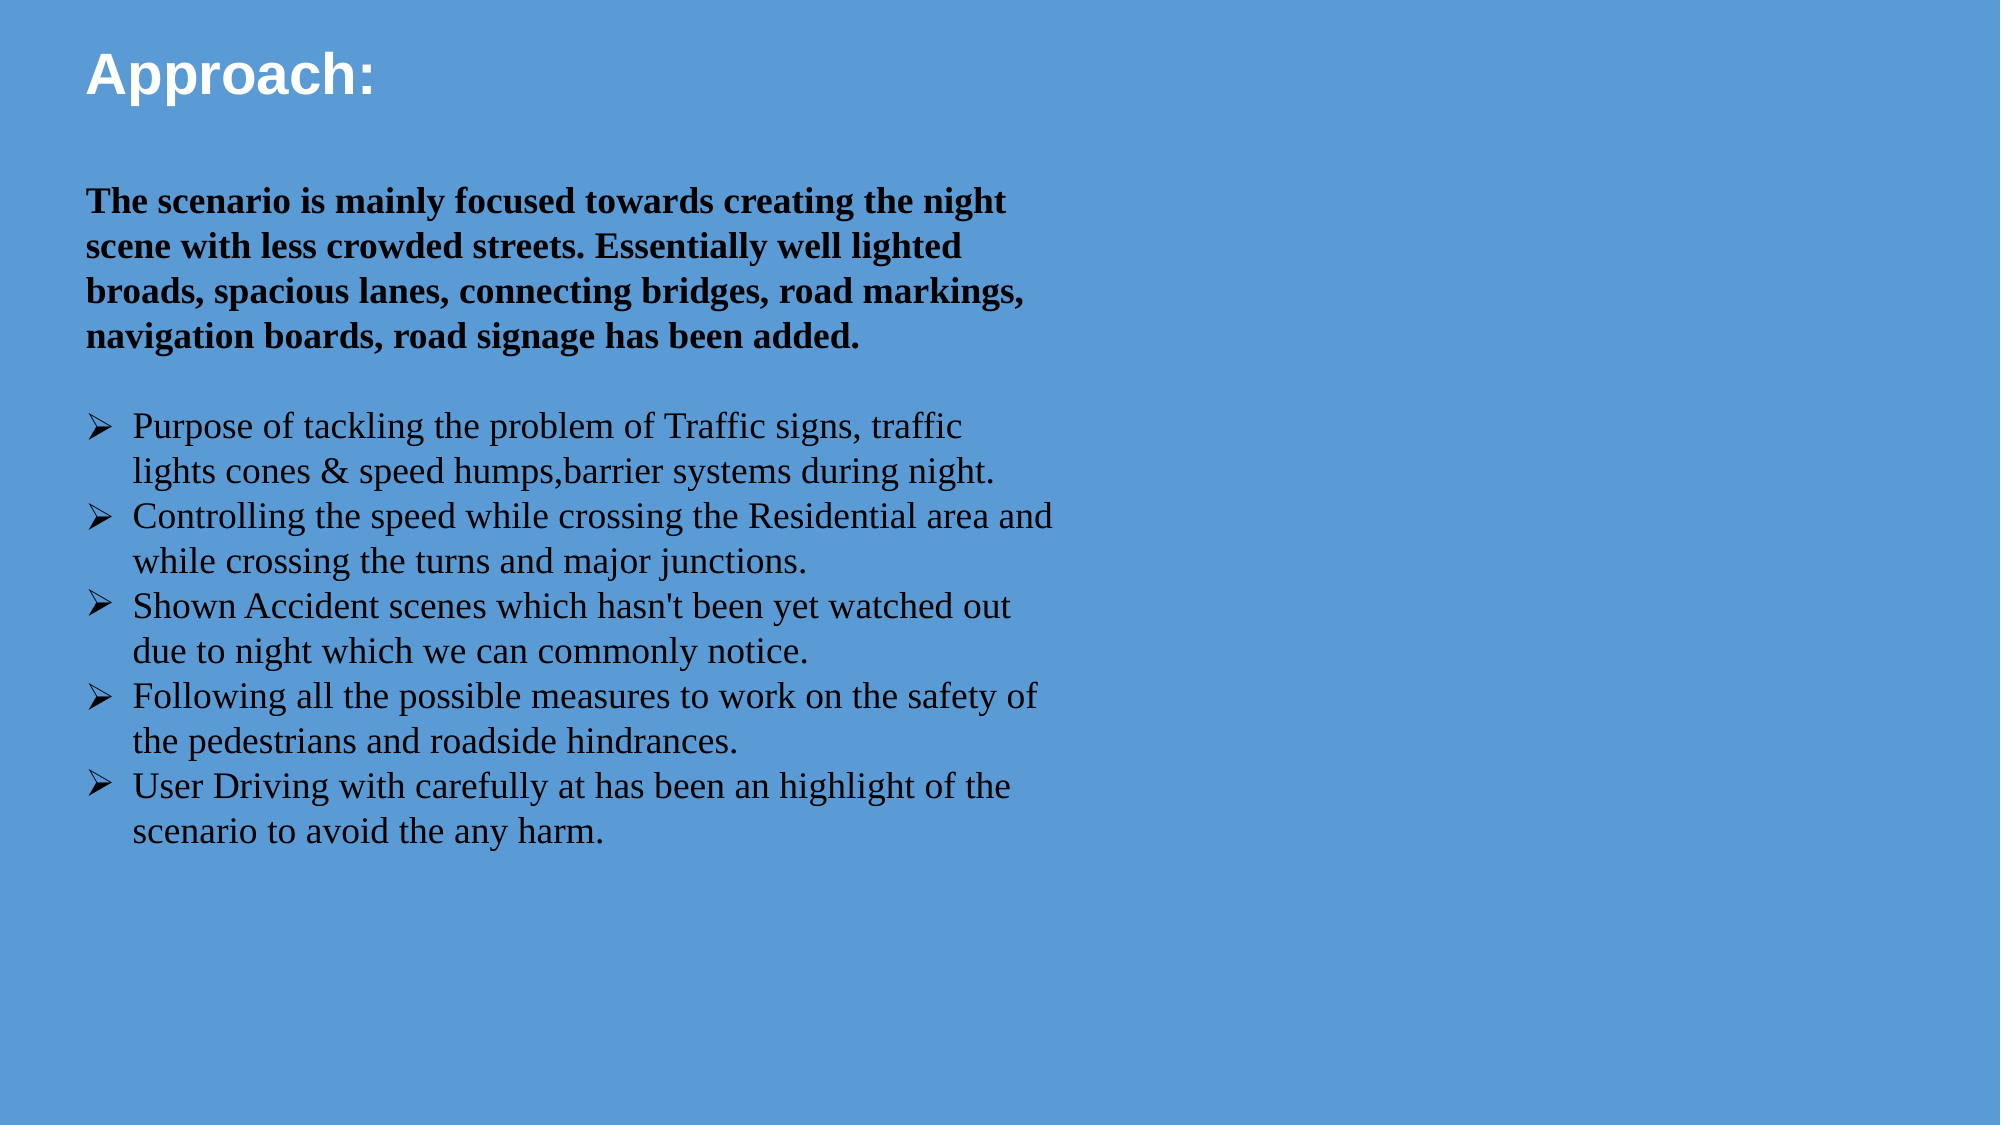

Approach:

The scenario is mainly focused towards creating the night scene with less crowded streets. Essentially well lighted broads, spacious lanes, connecting bridges, road markings, navigation boards, road signage has been added.

Purpose of tackling the problem of Traffic signs, traffic lights cones & speed humps,barrier systems during night.
Controlling the speed while crossing the Residential area and while crossing the turns and major junctions.
Shown Accident scenes which hasn't been yet watched out due to night which we can commonly notice.
Following all the possible measures to work on the safety of the pedestrians and roadside hindrances.
User Driving with carefully at has been an highlight of the scenario to avoid the any harm.